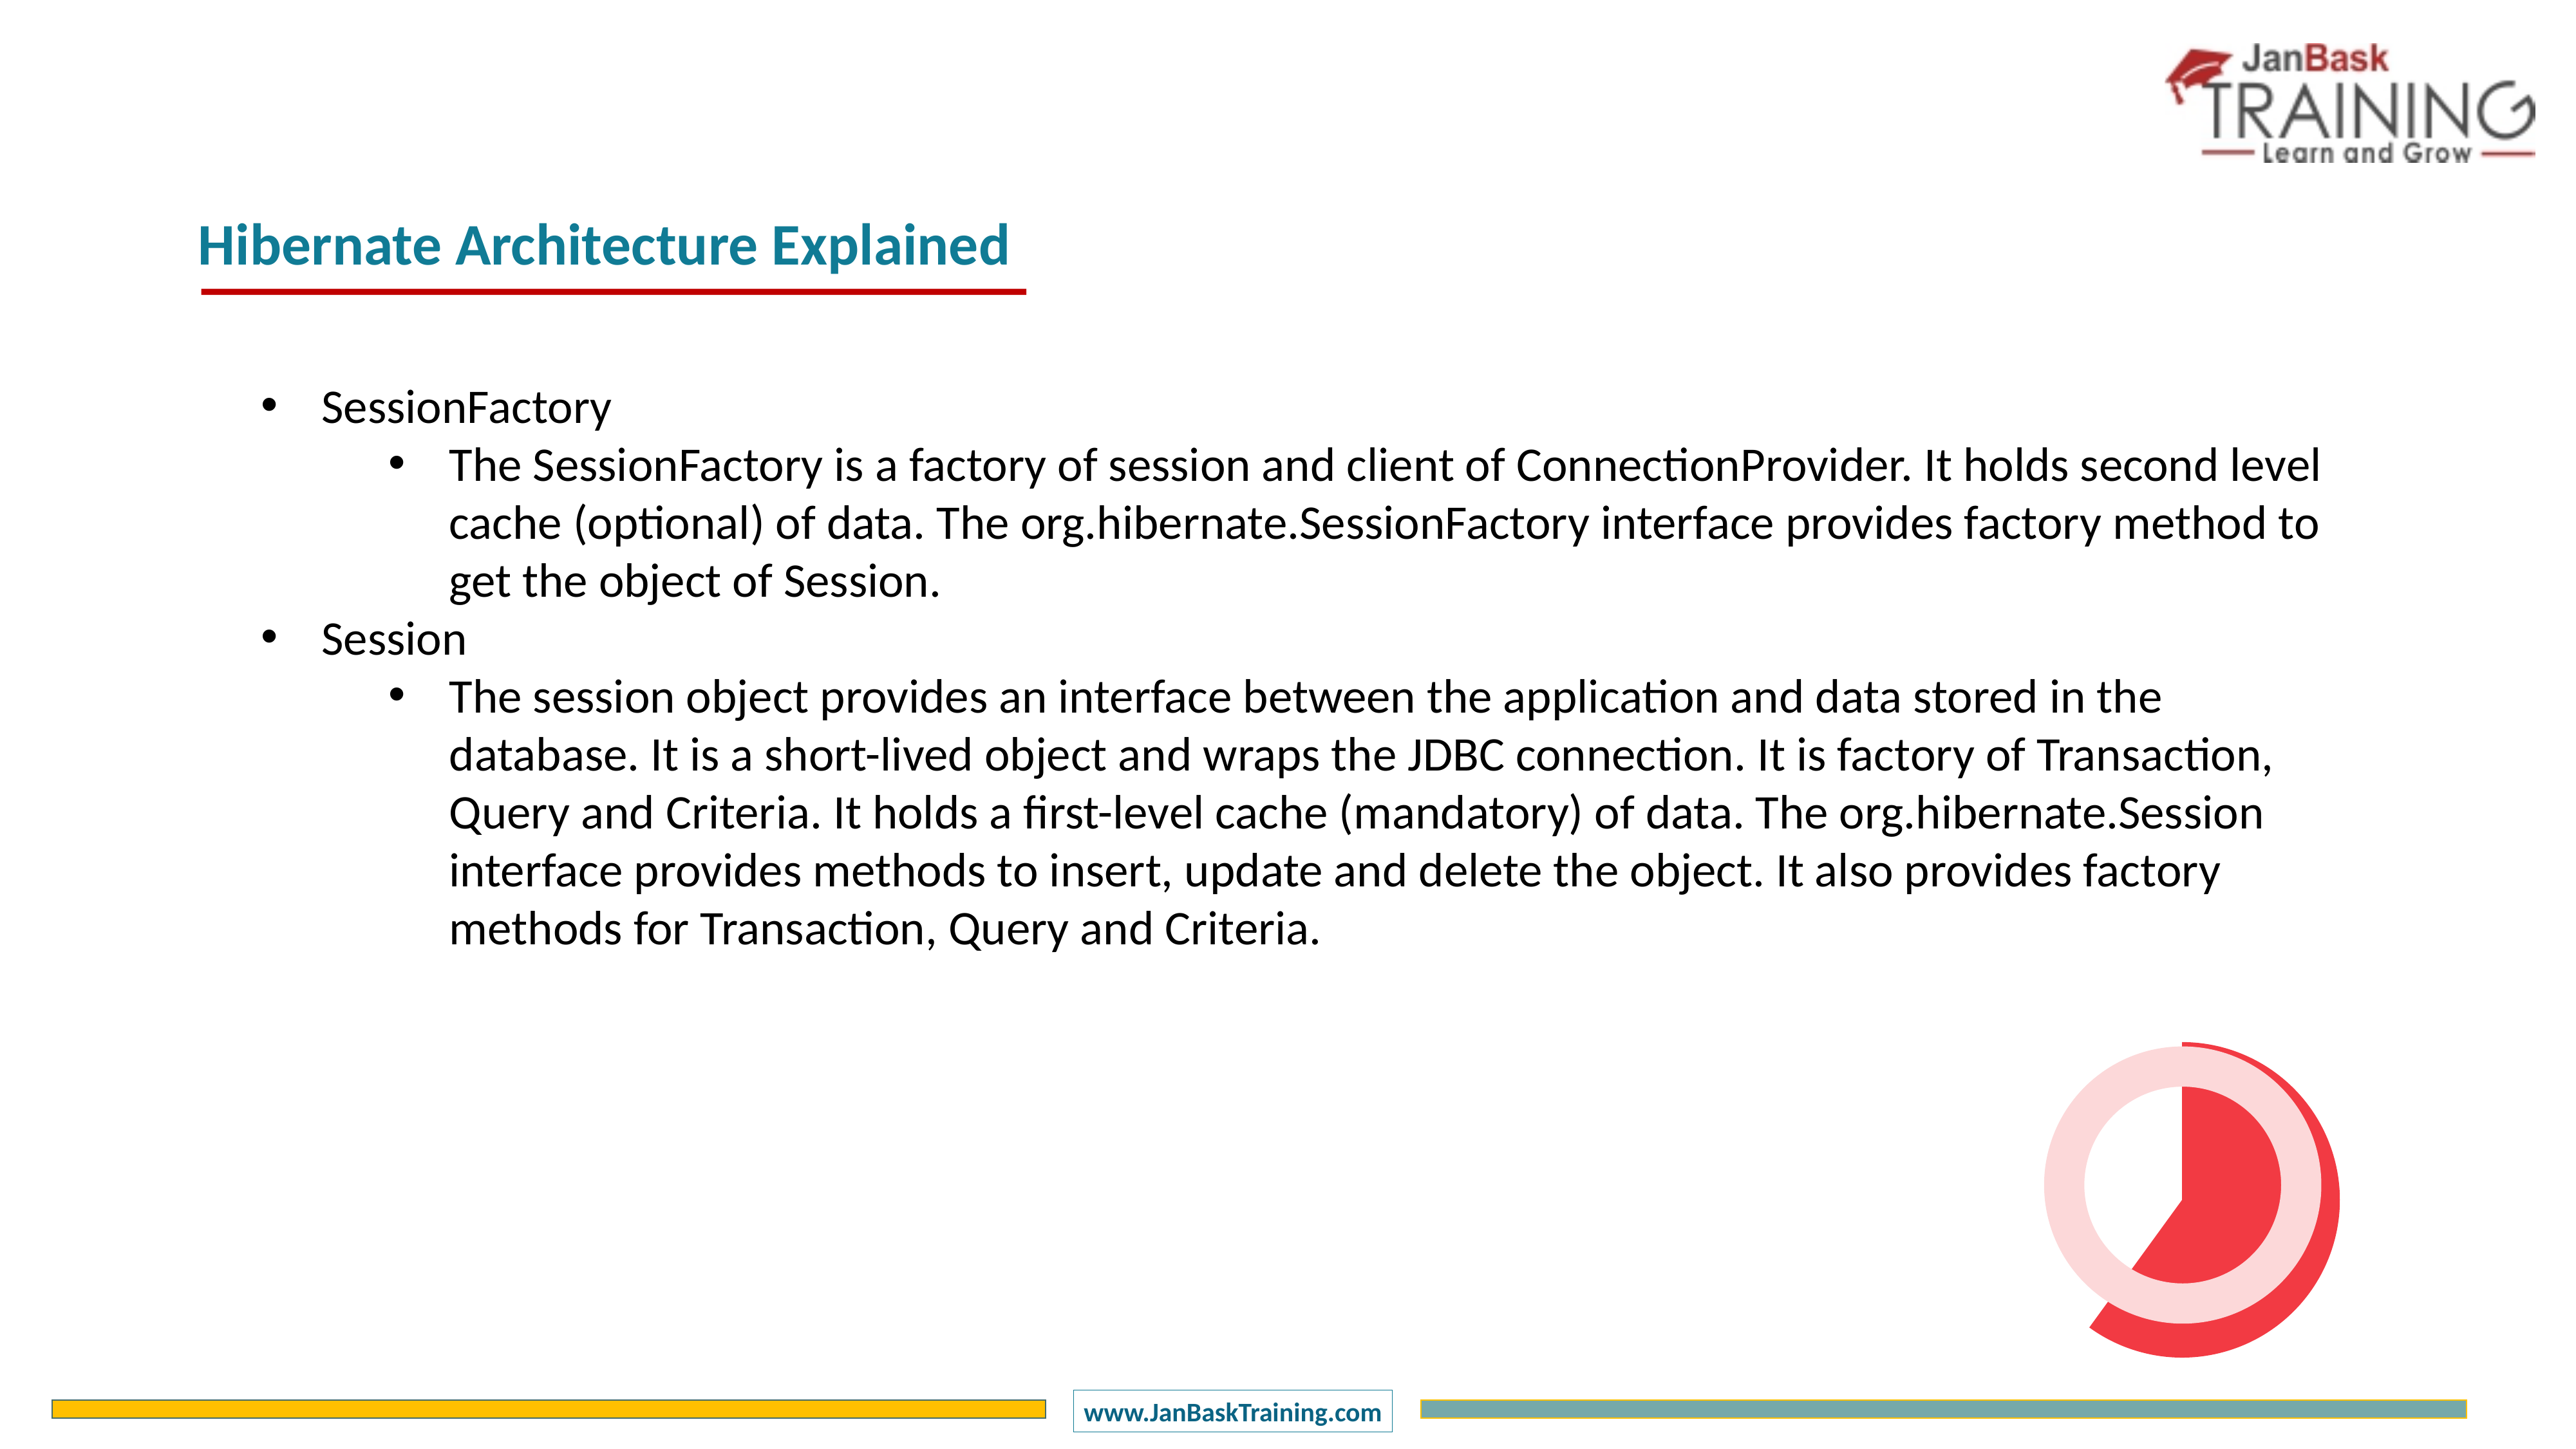

Hibernate Architecture Explained

SessionFactory
The SessionFactory is a factory of session and client of ConnectionProvider. It holds second level cache (optional) of data. The org.hibernate.SessionFactory interface provides factory method to get the object of Session.
Session
The session object provides an interface between the application and data stored in the database. It is a short-lived object and wraps the JDBC connection. It is factory of Transaction, Query and Criteria. It holds a first-level cache (mandatory) of data. The org.hibernate.Session interface provides methods to insert, update and delete the object. It also provides factory methods for Transaction, Query and Criteria.

### Chart

| Category | Sales |
|---|---|
| 1 Q | 60.0 |
| 2 Q | 40.0 |